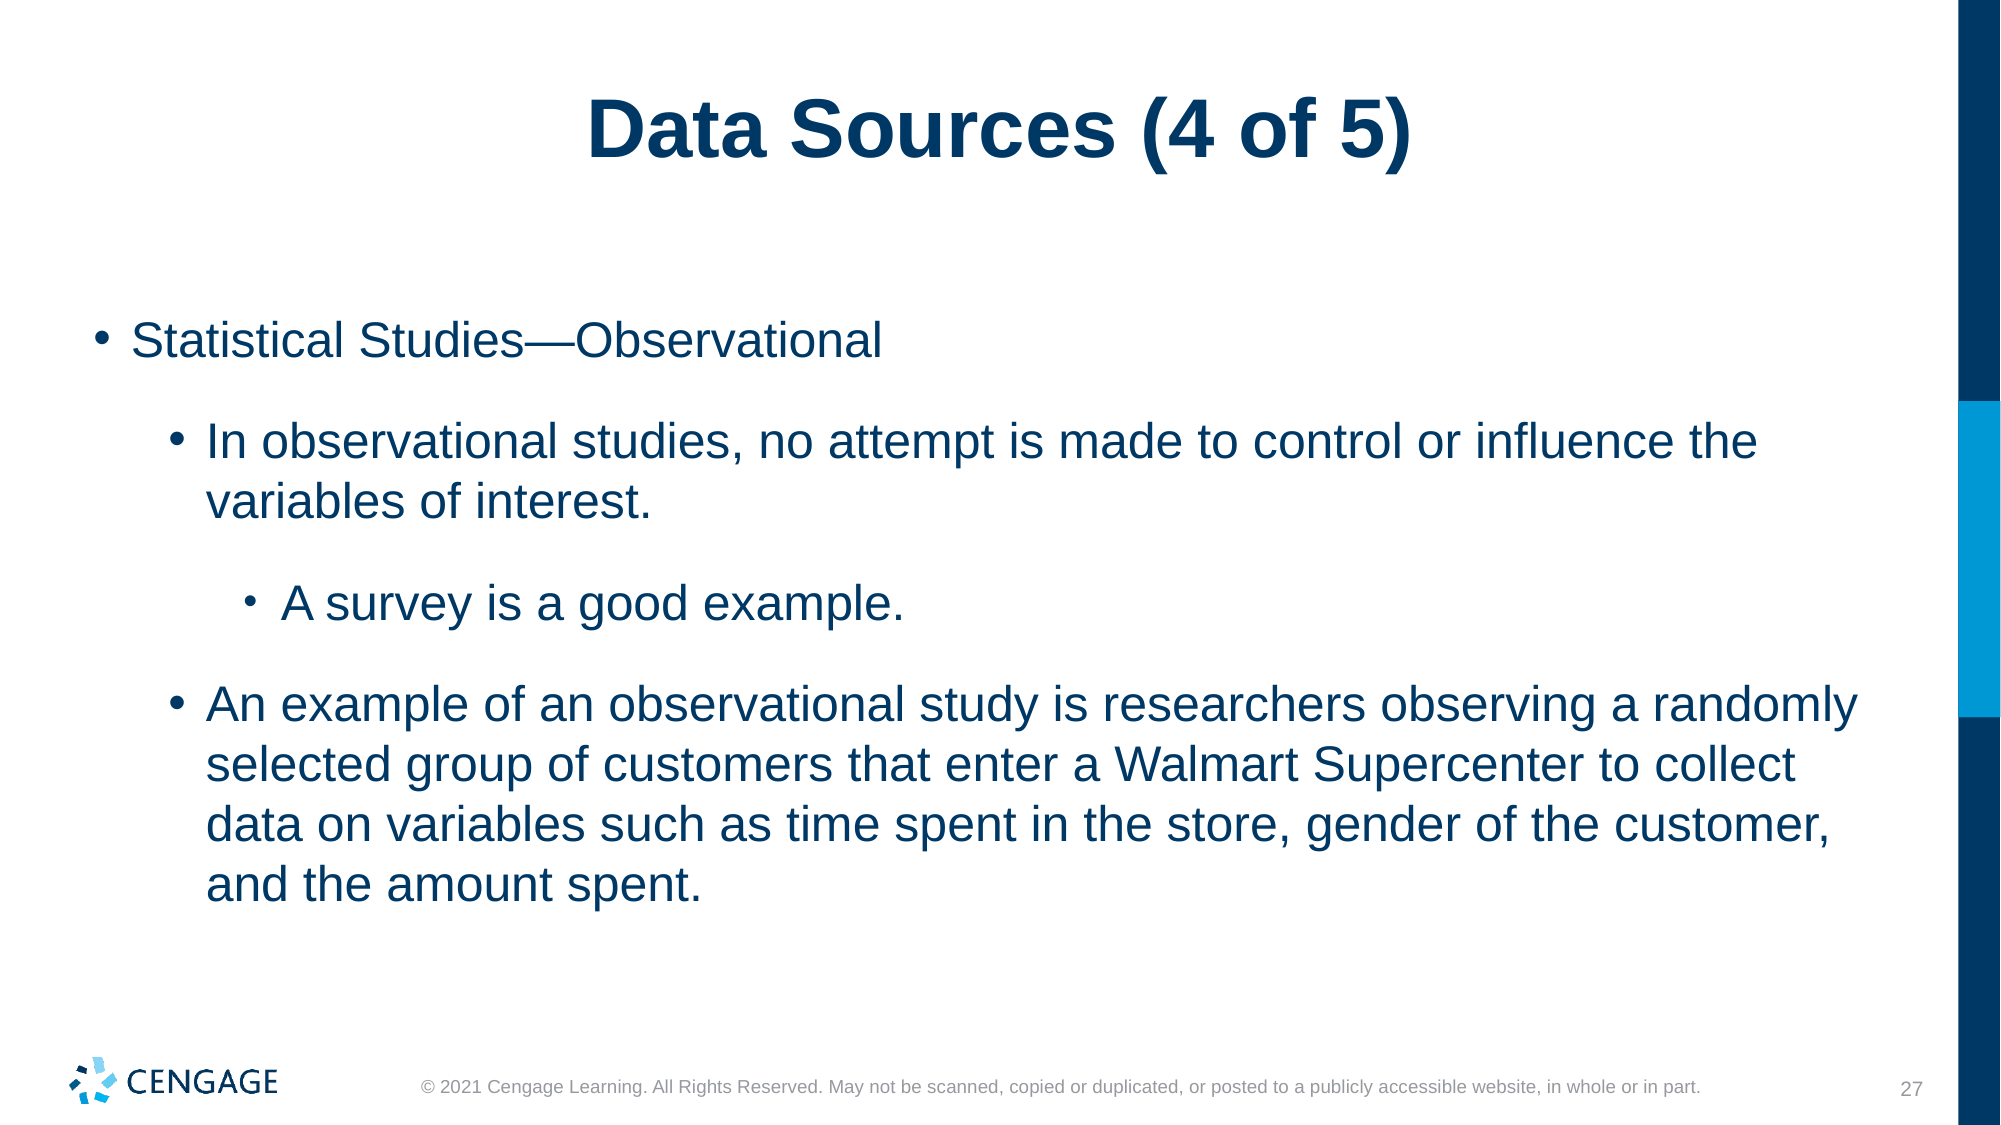

# Data Sources (4 of 5)
Statistical Studies—Observational
In observational studies, no attempt is made to control or influence the variables of interest.
A survey is a good example.
An example of an observational study is researchers observing a randomly selected group of customers that enter a Walmart Supercenter to collect data on variables such as time spent in the store, gender of the customer, and the amount spent.